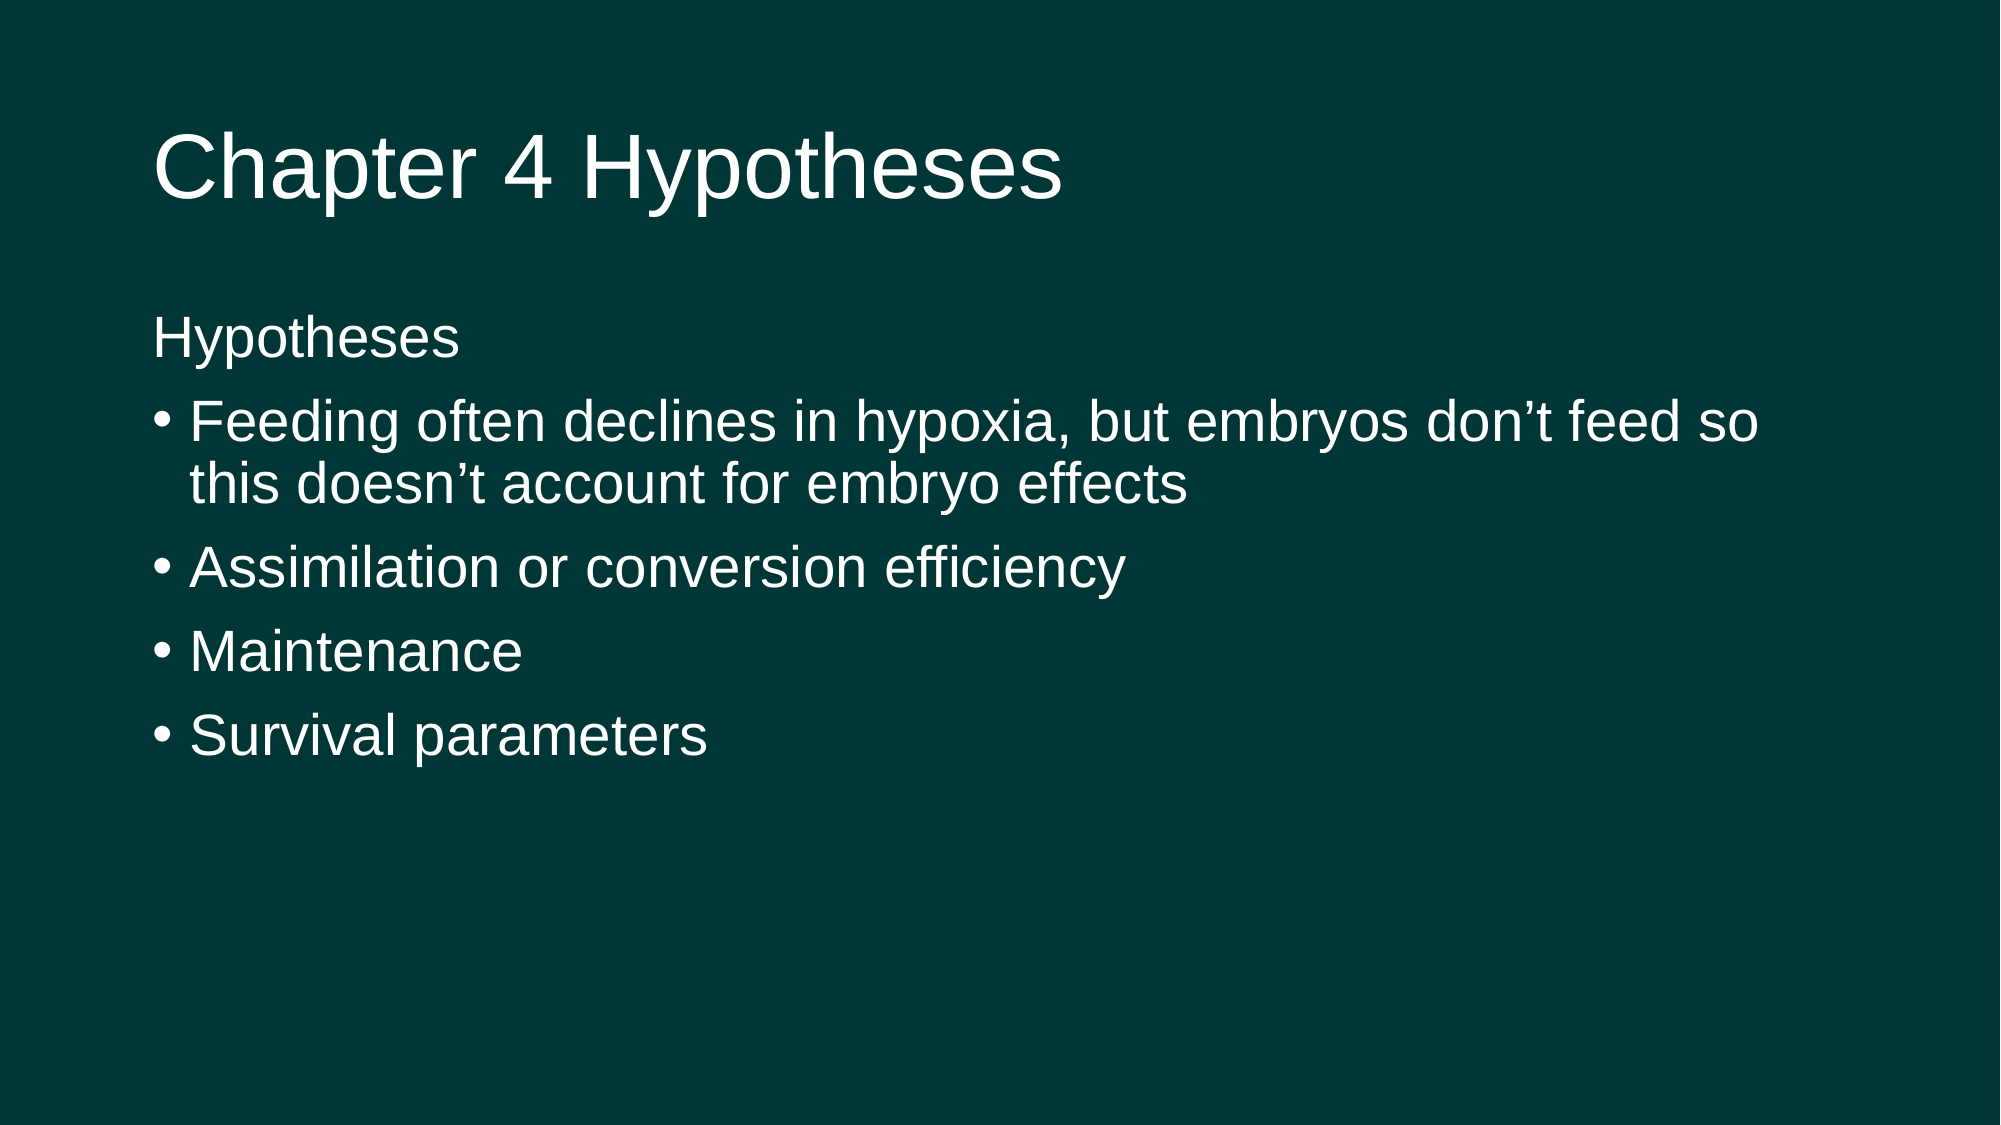

# Chapter 4 Hypotheses
Hypotheses
Feeding often declines in hypoxia, but embryos don’t feed so this doesn’t account for embryo effects
Assimilation or conversion efficiency
Maintenance
Survival parameters